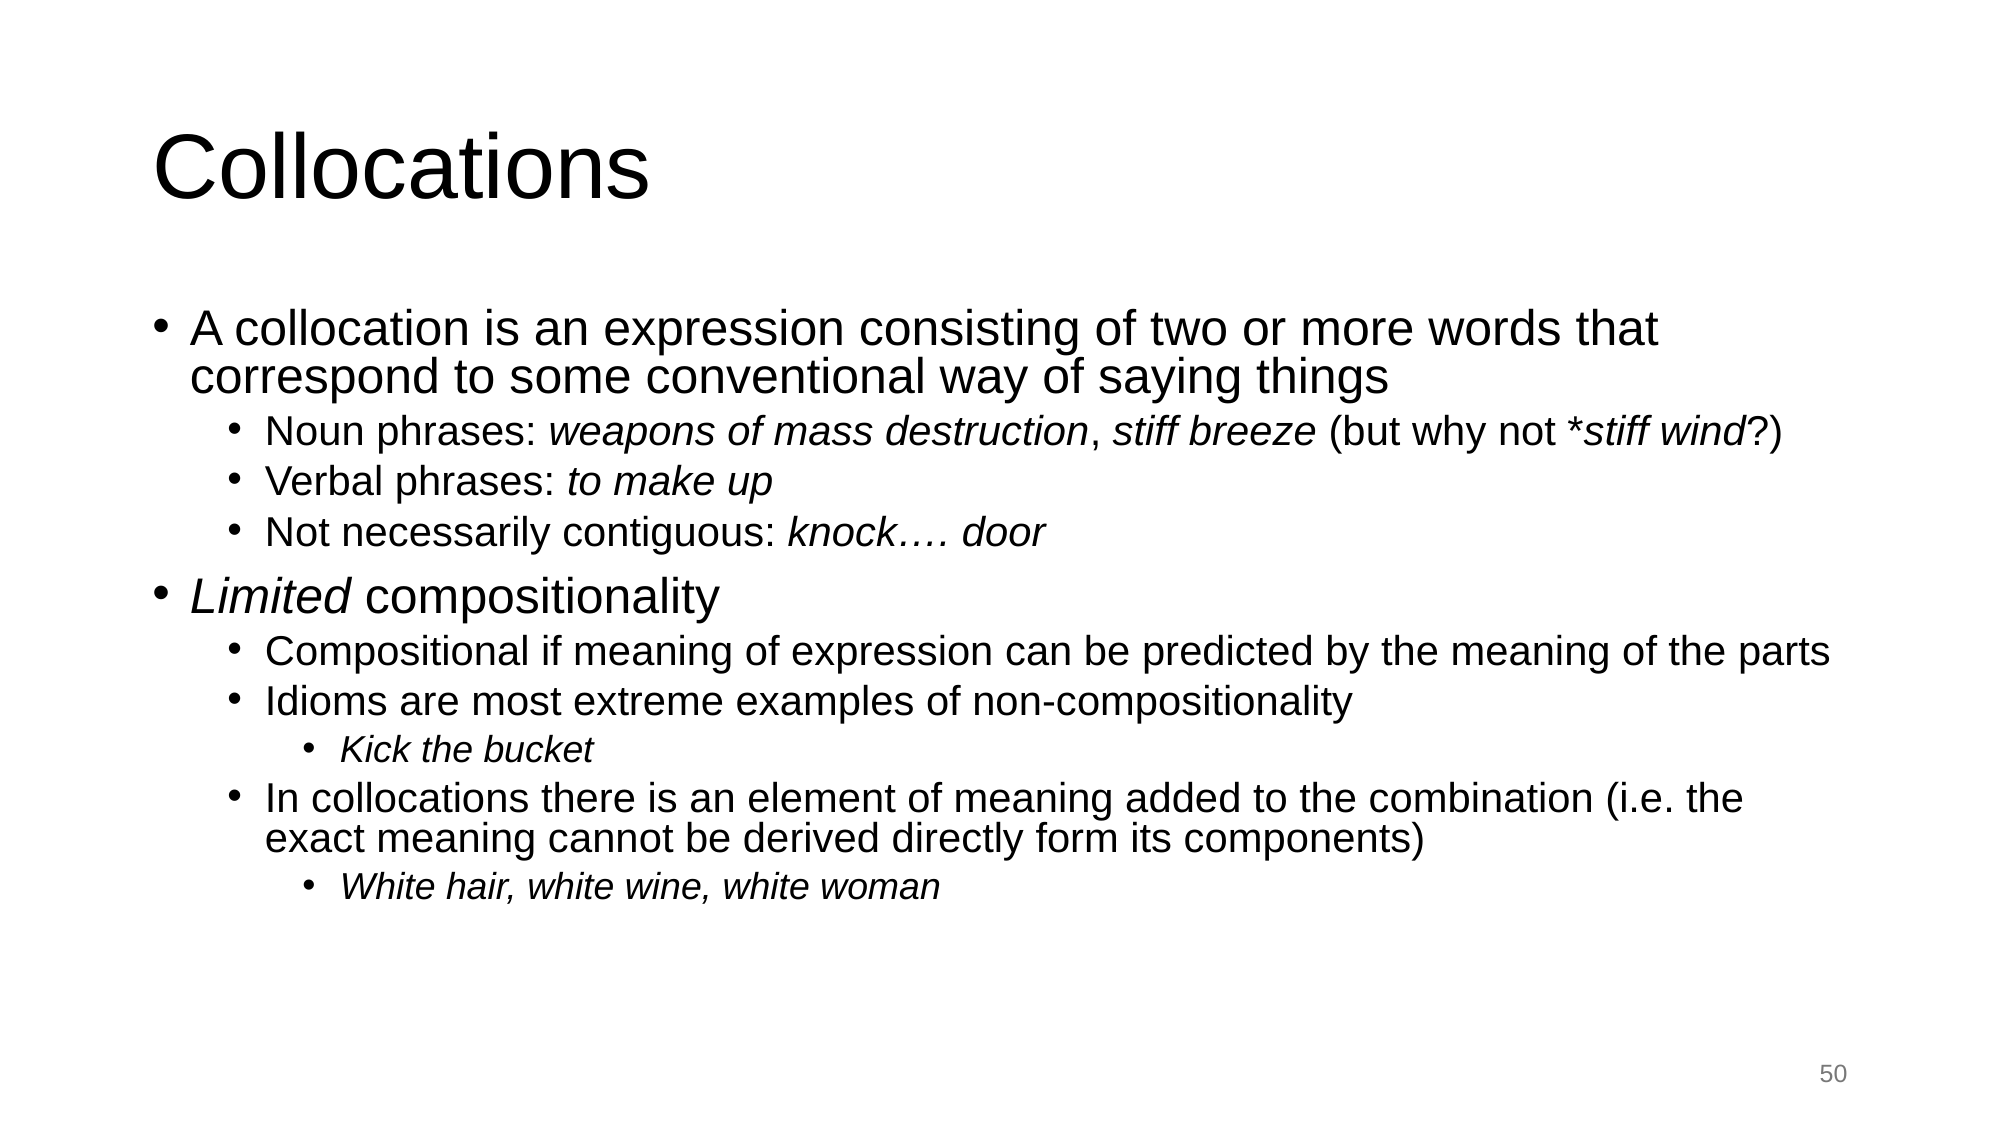

# Collocations
A collocation is an expression consisting of two or more words that correspond to some conventional way of saying things
Noun phrases: weapons of mass destruction, stiff breeze (but why not *stiff wind?)
Verbal phrases: to make up
Not necessarily contiguous: knock…. door
Limited compositionality
Compositional if meaning of expression can be predicted by the meaning of the parts
Idioms are most extreme examples of non-compositionality
Kick the bucket
In collocations there is an element of meaning added to the combination (i.e. the exact meaning cannot be derived directly form its components)
White hair, white wine, white woman

50